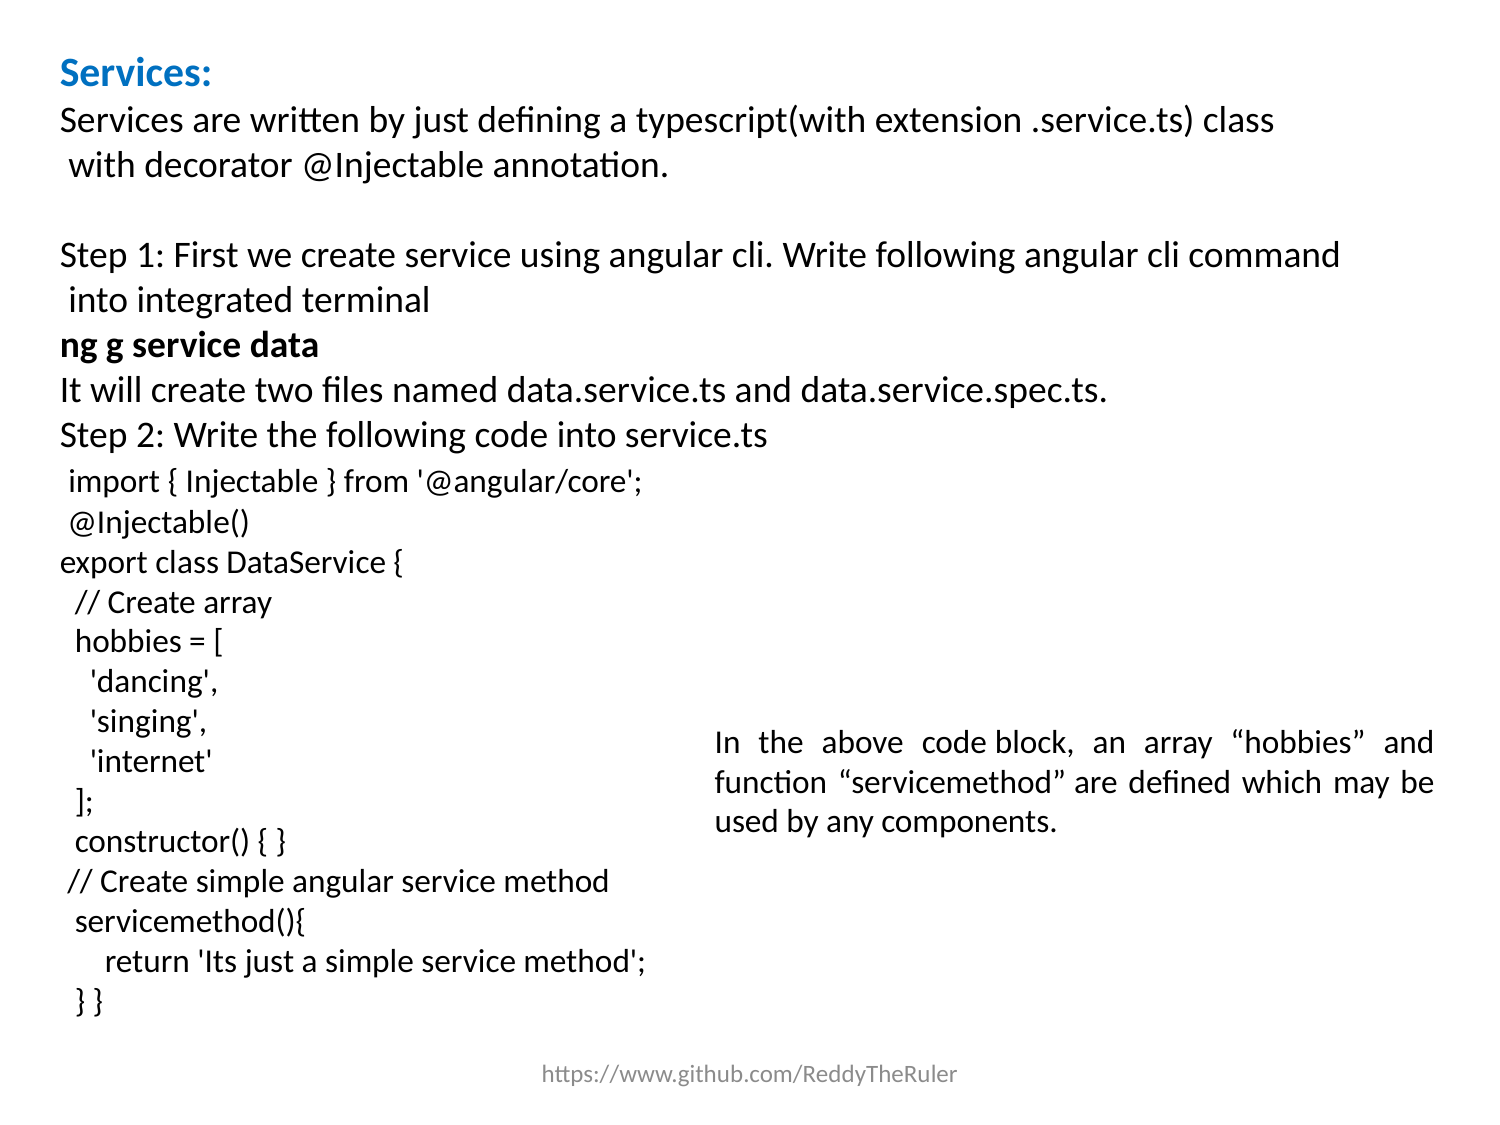

Services:
Services are written by just defining a typescript(with extension .service.ts) class
 with decorator @Injectable annotation.

Step 1: First we create service using angular cli. Write following angular cli command
 into integrated terminal
ng g service data
It will create two files named data.service.ts and data.service.spec.ts.
Step 2: Write the following code into service.ts
 import { Injectable } from '@angular/core';
 @Injectable()
export class DataService {
  // Create array
  hobbies = [
    'dancing',
    'singing',
    'internet'
  ];
  constructor() { }
 // Create simple angular service method
  servicemethod(){
      return 'Its just a simple service method';
  } }

In the above code block, an array “hobbies” and function “servicemethod” are defined which may be used by any components.
https://www.github.com/ReddyTheRuler